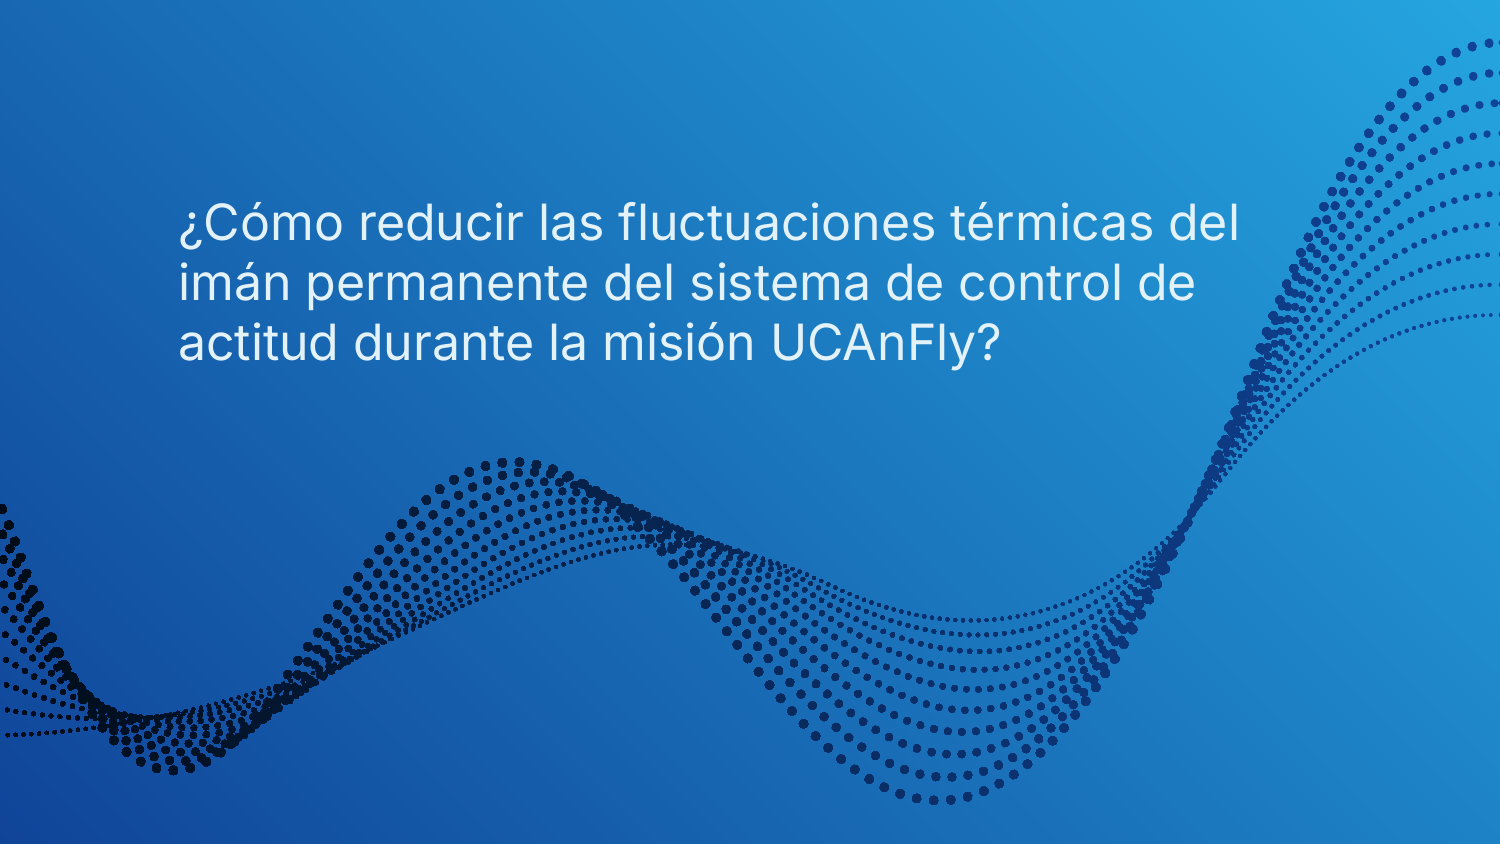

¿Cómo reducir las fluctuaciones térmicas del imán permanente del sistema de control de actitud durante la misión UCAnFly?